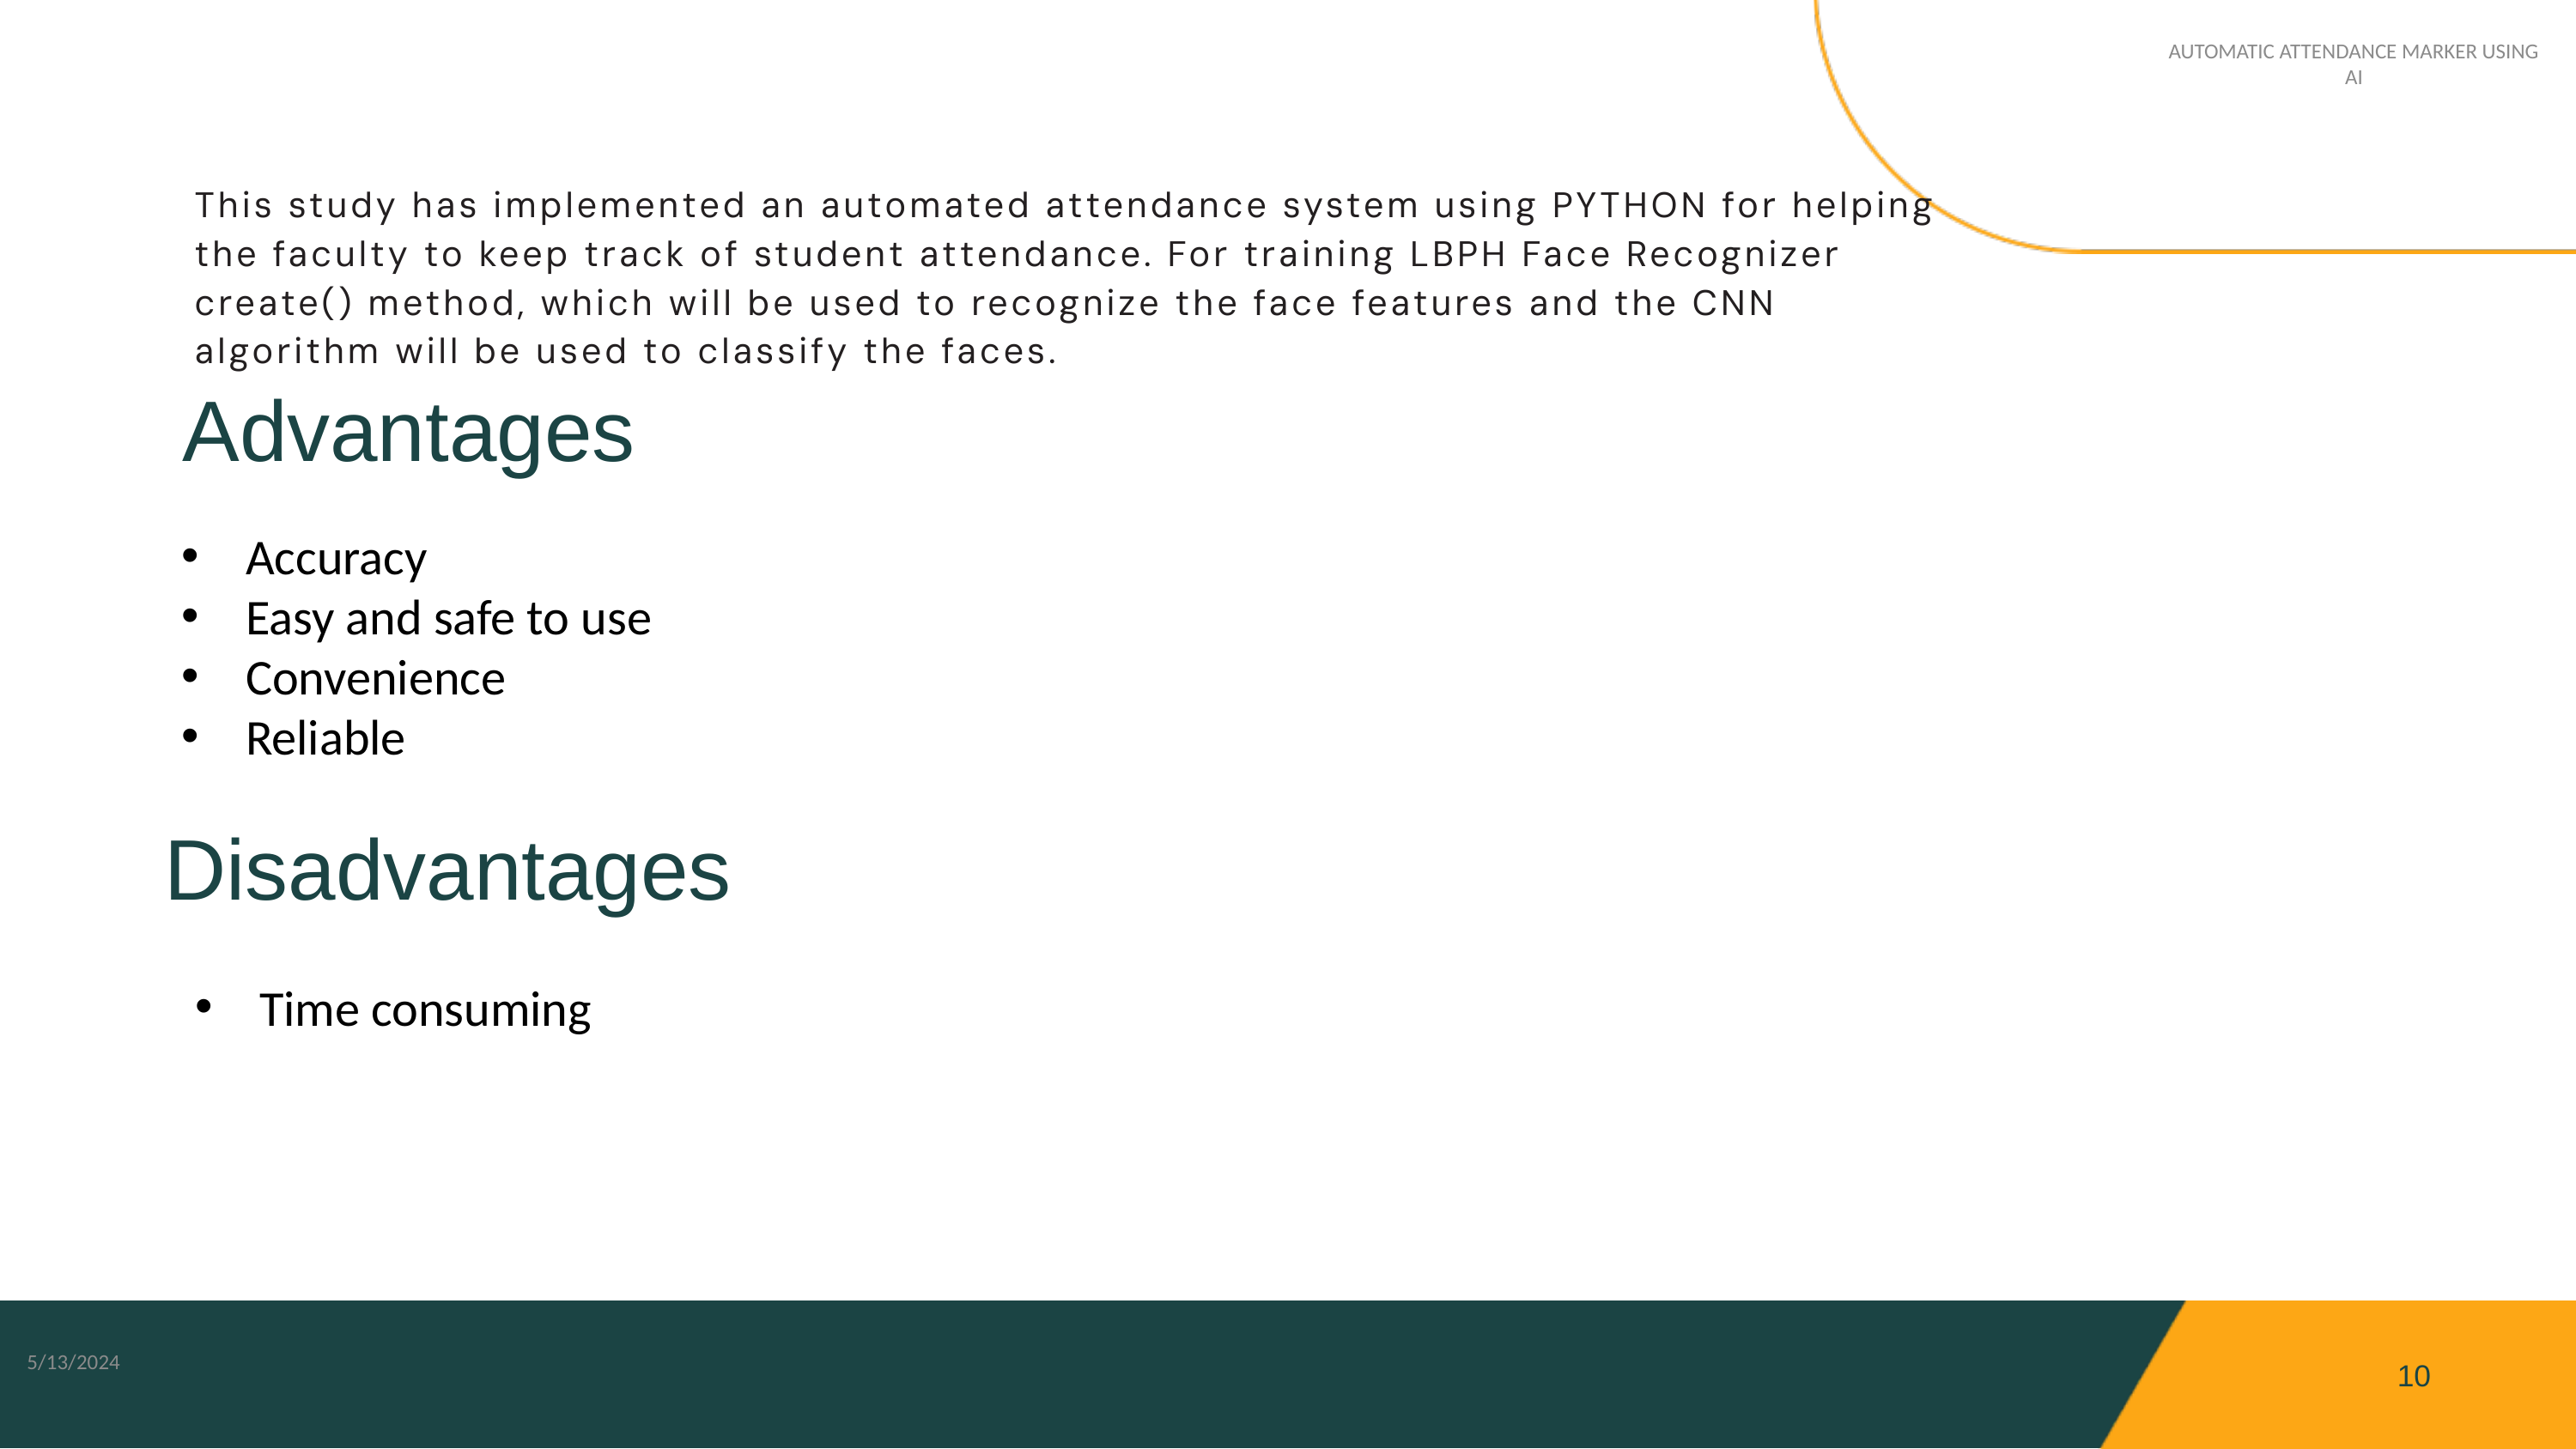

AUTOMATIC ATTENDANCE MARKER USING AI

This study has implemented an automated attendance system using PYTHON for helping the faculty to keep track of student attendance. For training LBPH Face Recognizer create() method, which will be used to recognize the face features and the CNN algorithm will be used to classify the faces.
Advantages

Accuracy
Easy and safe to use
Convenience
Reliable
Disadvantages
Time consuming

5/13/2024
10